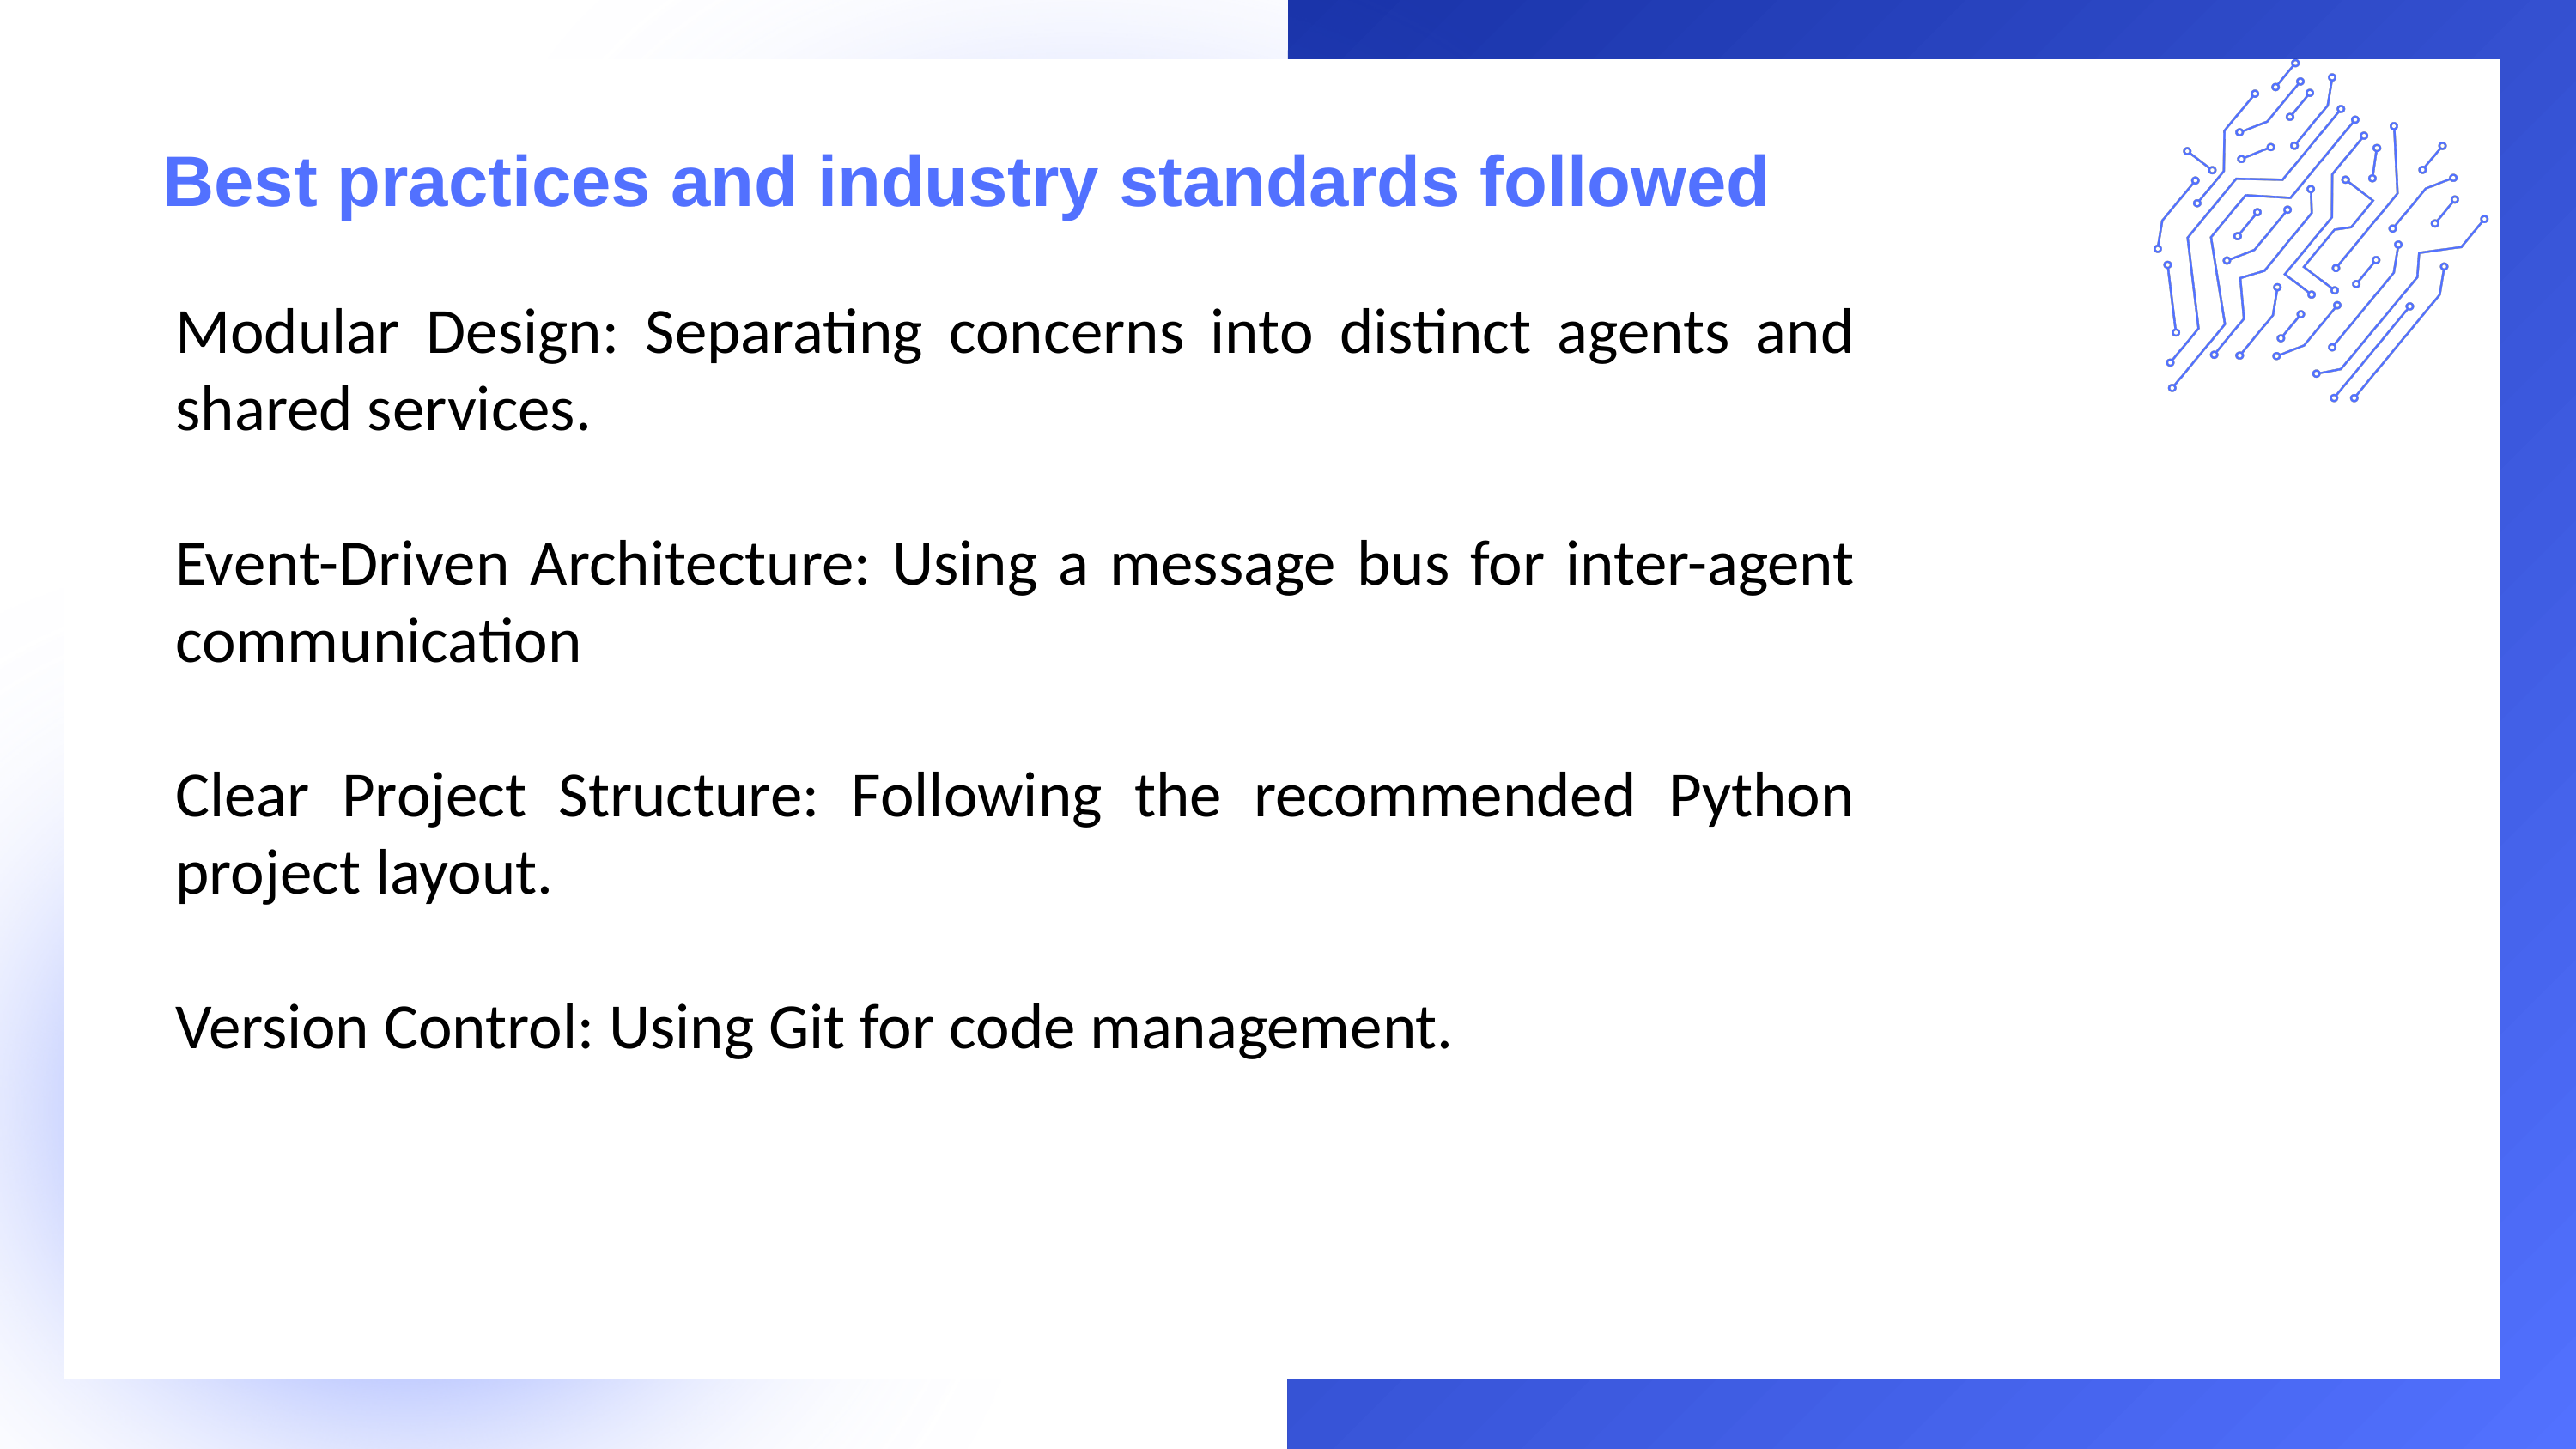

Best practices and industry standards followed
Modular Design: Separating concerns into distinct agents and shared services.

Event-Driven Architecture: Using a message bus for inter-agent communication

Clear Project Structure: Following the recommended Python project layout.

Version Control: Using Git for code management.